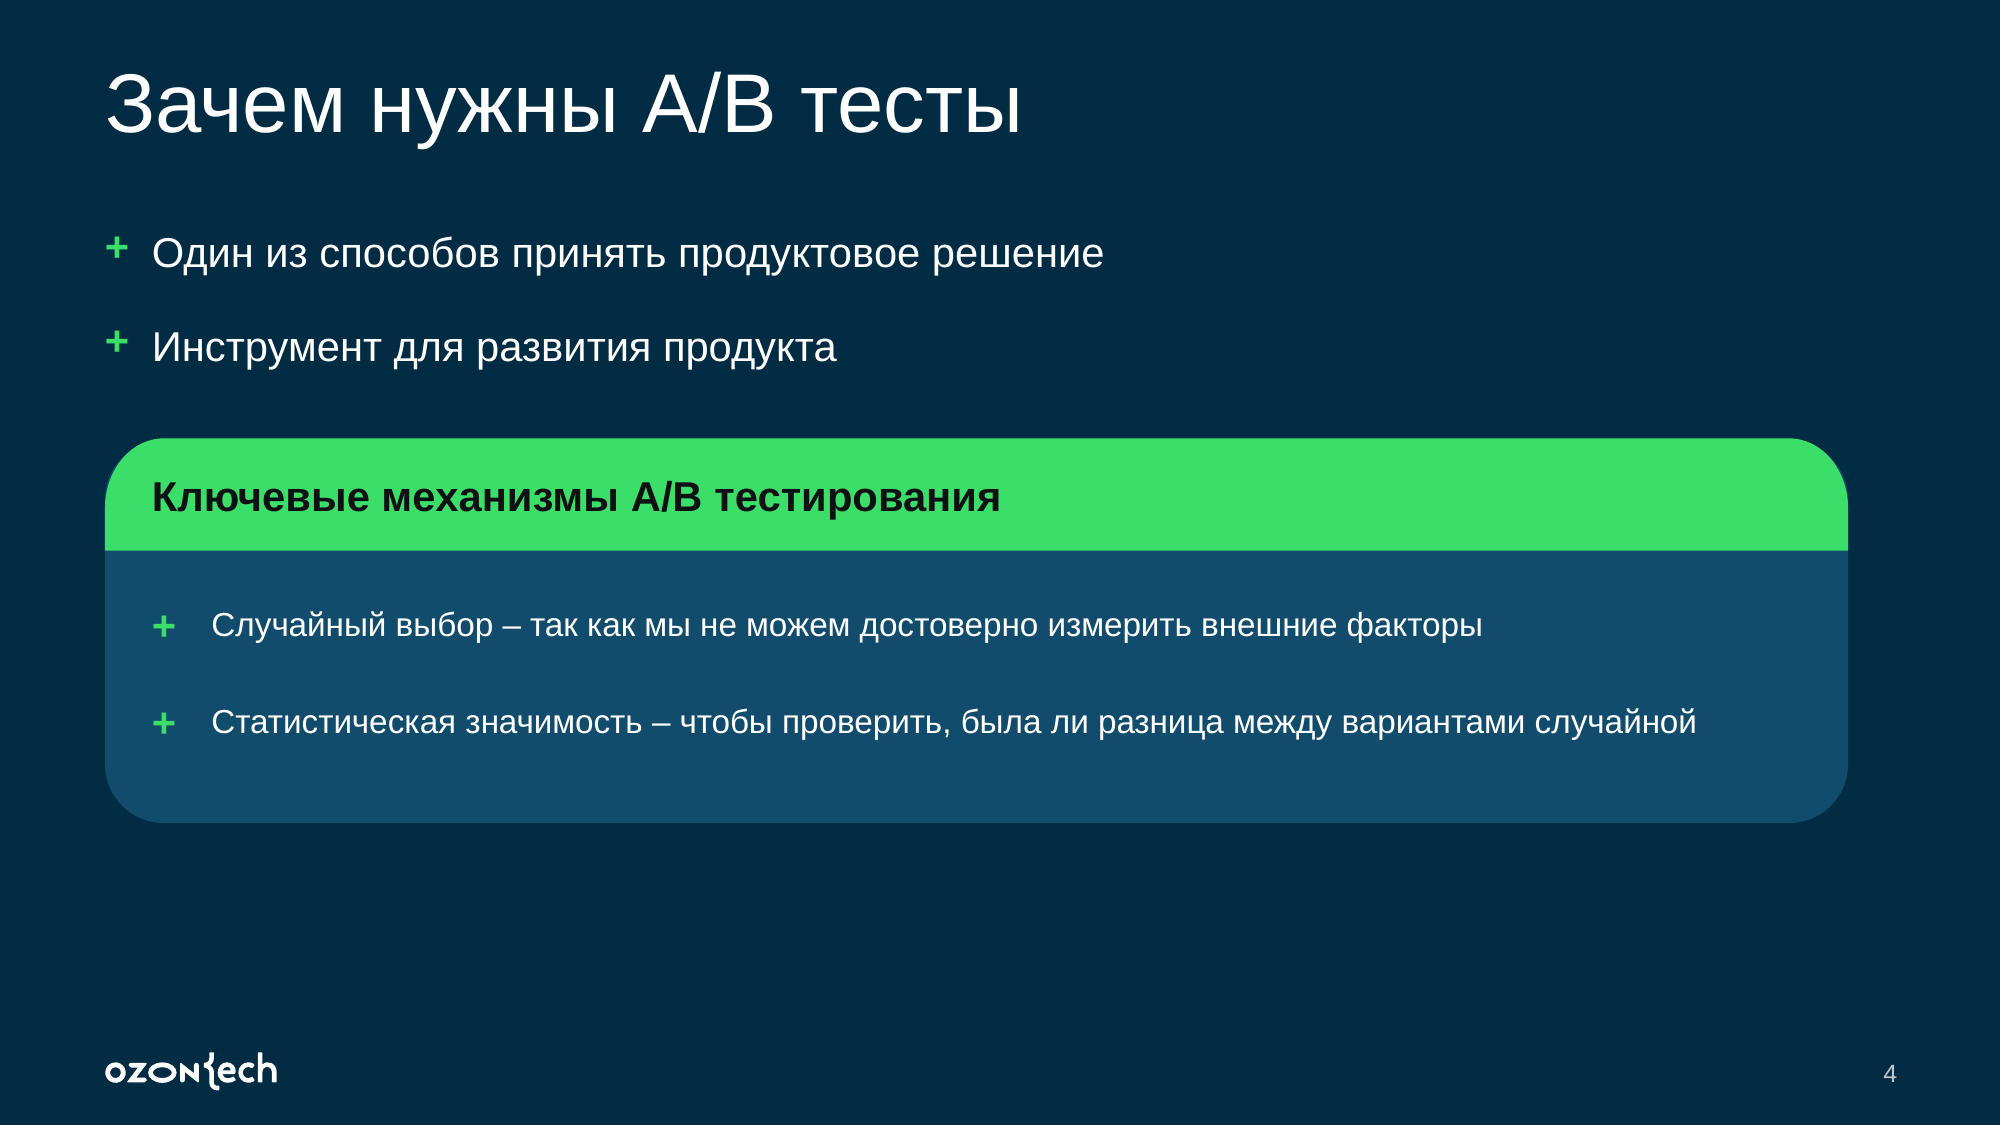

# Зачем нужны A/B тесты
Один из способов принять продуктовое решение

+
Инструмент для развития продукта

+

Ключевые механизмы A/B тестирования
Случайный выбор – так как мы не можем достоверно измерить внешние факторы

+
Статистическая значимость – чтобы проверить, была ли разница между вариантами случайной

+
4